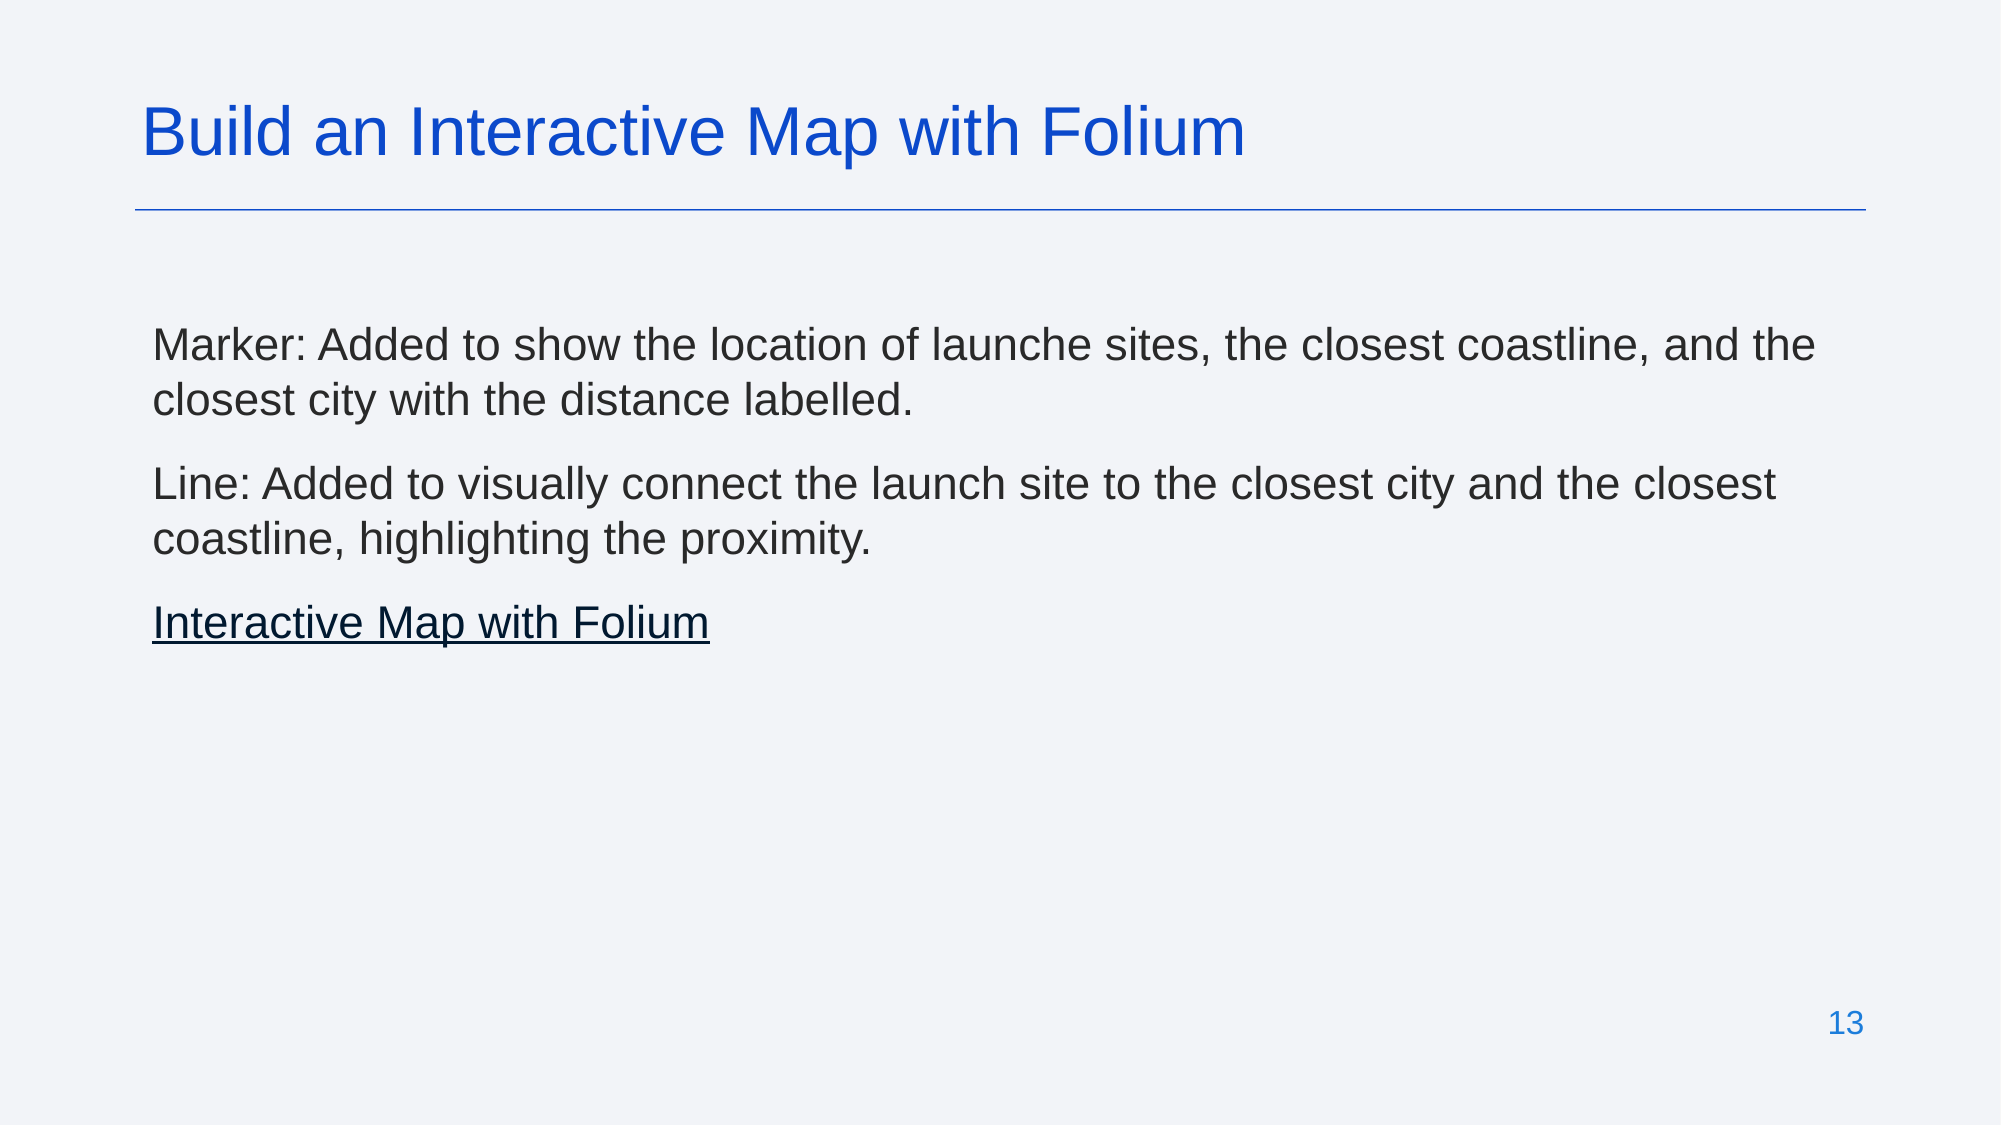

Build an Interactive Map with Folium
Marker: Added to show the location of launche sites, the closest coastline, and the closest city with the distance labelled.
Line: Added to visually connect the launch site to the closest city and the closest coastline, highlighting the proximity.
Interactive Map with Folium

13